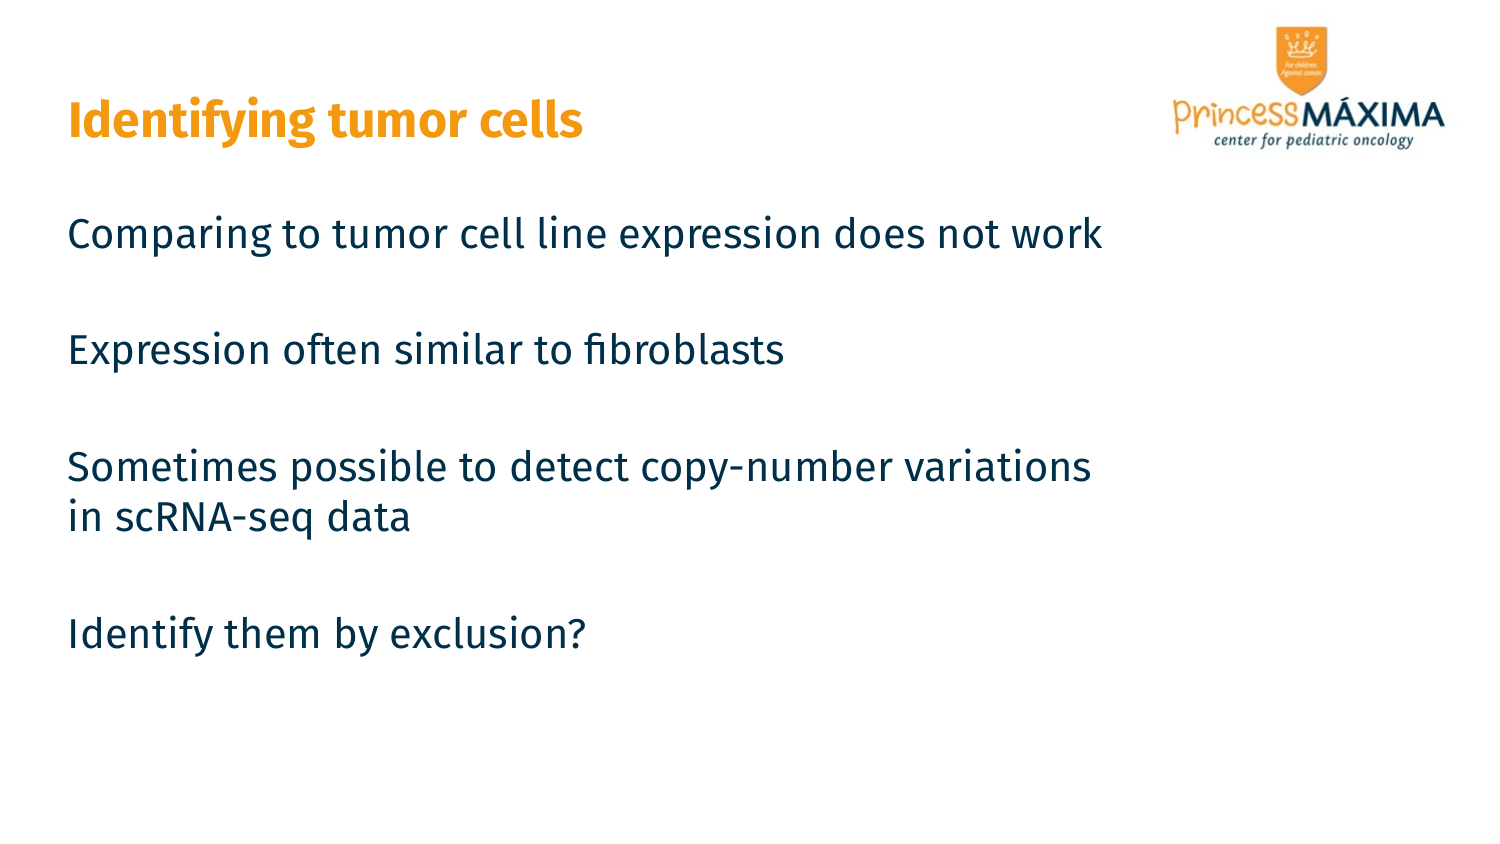

# Identifying tumor cells
Comparing to tumor cell line expression does not work

Expression often similar to fibroblasts

Sometimes possible to detect copy-number variations in scRNA-seq data

Identify them by exclusion?